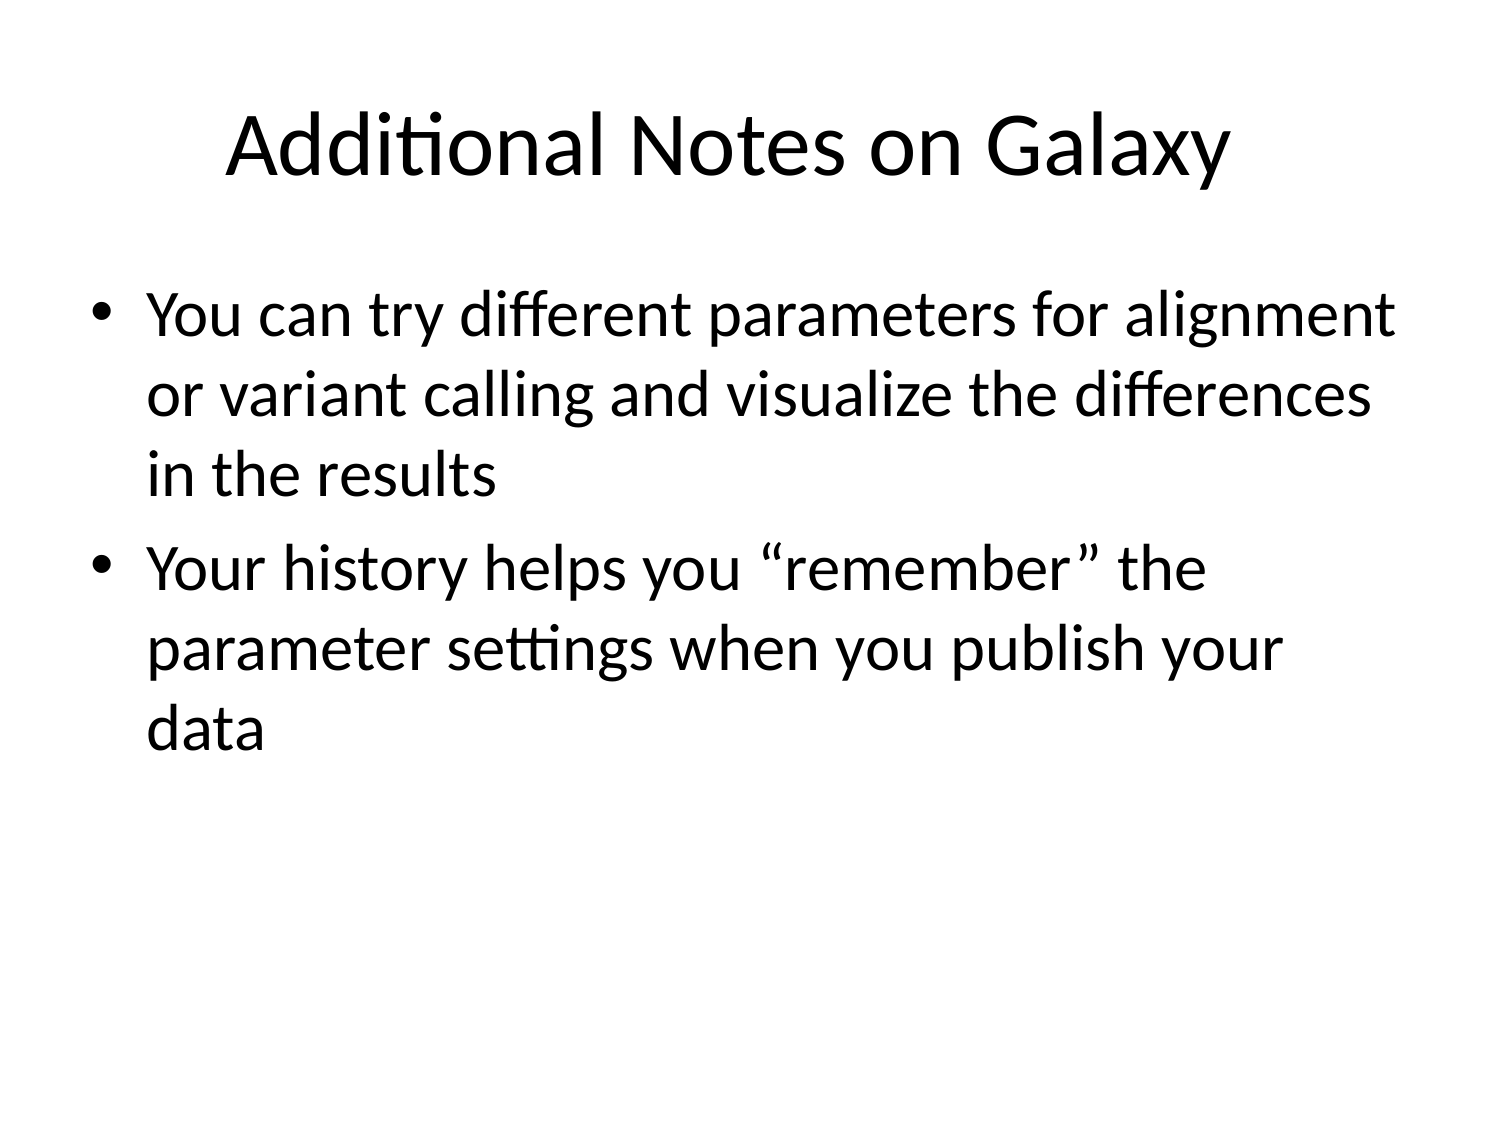

# Additional Notes on Galaxy
You can try different parameters for alignment or variant calling and visualize the differences in the results
Your history helps you “remember” the parameter settings when you publish your data